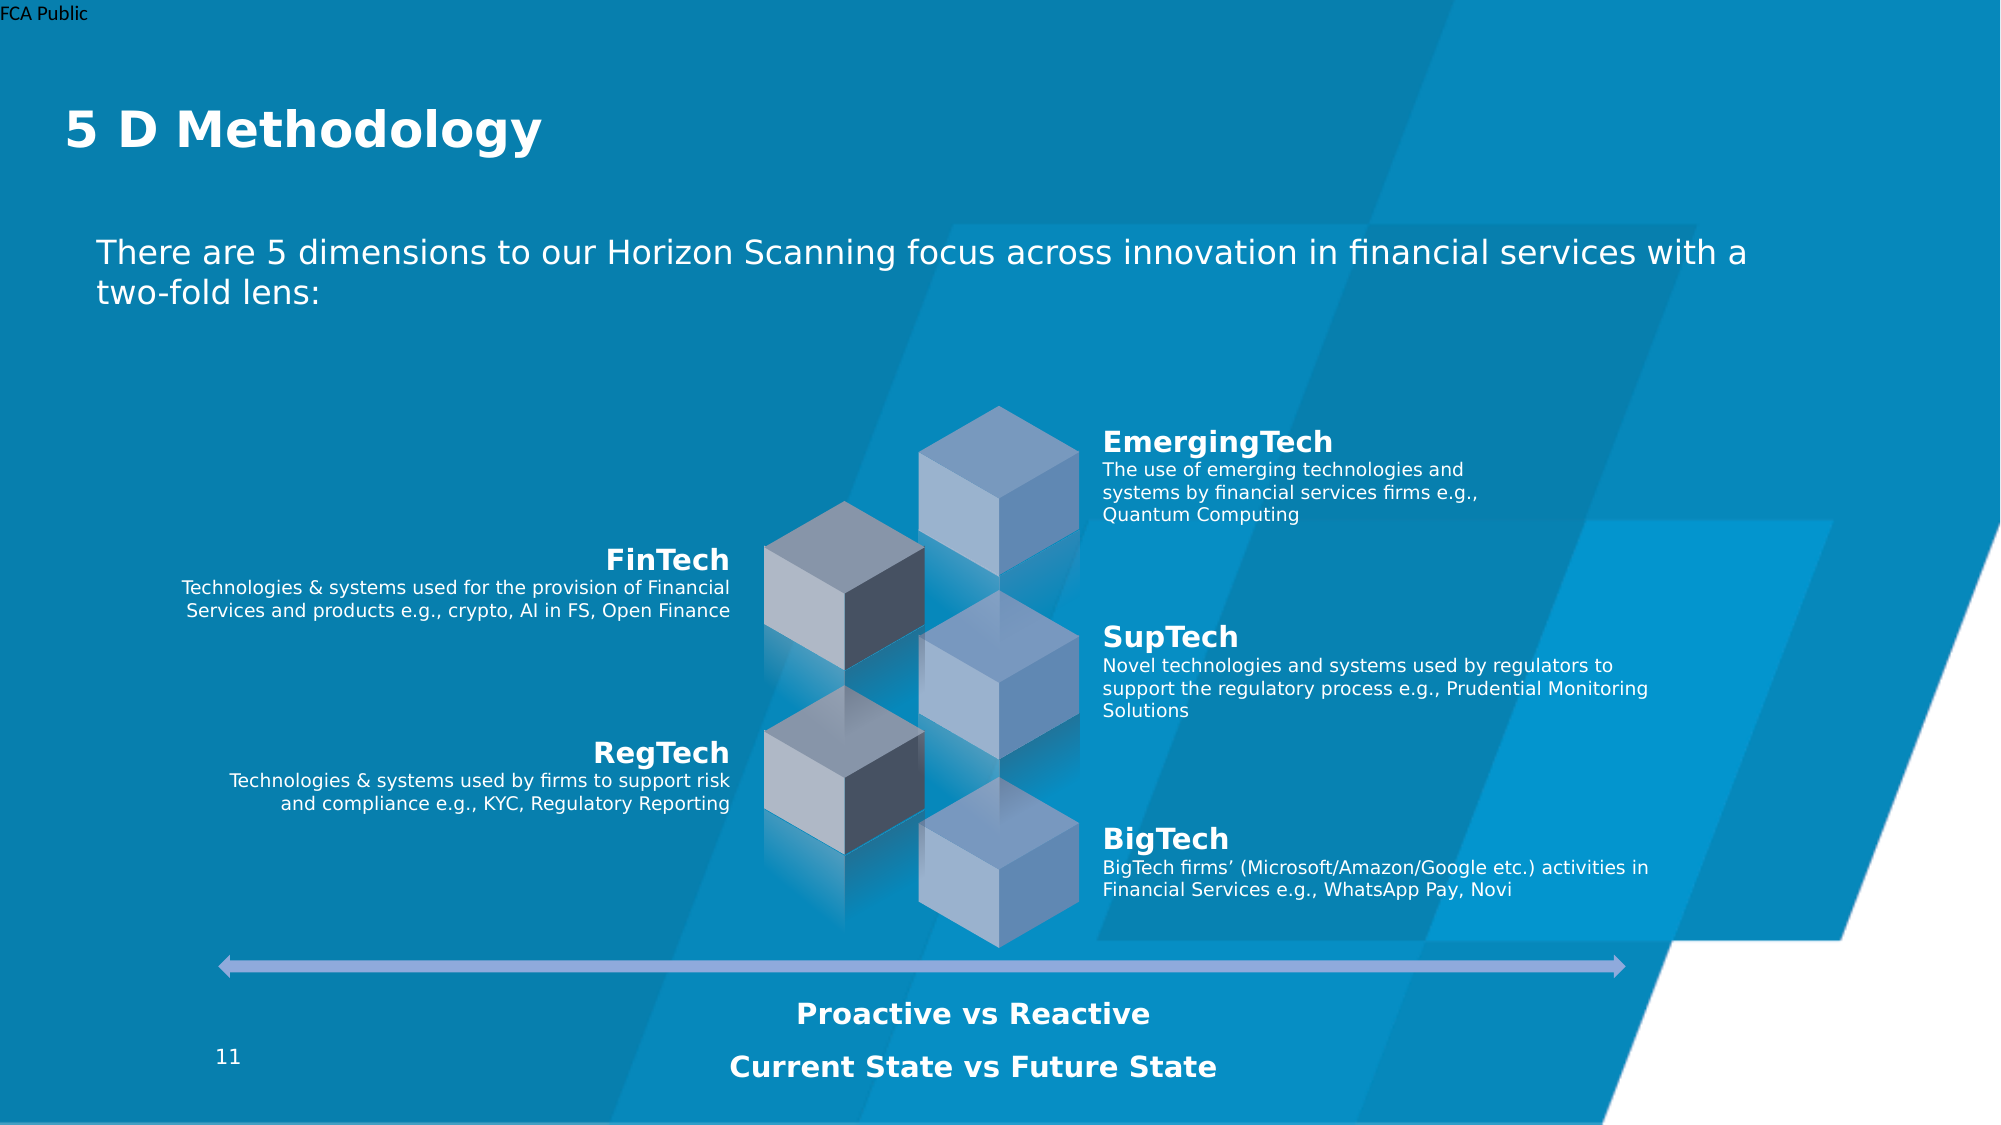

5 D Methodology
There are 5 dimensions to our Horizon Scanning focus across innovation in financial services with a two-fold lens:
EmergingTech
The use of emerging technologies and systems by financial services firms e.g., Quantum Computing

FinTech
Technologies & systems used for the provision of Financial Services and products e.g., crypto, AI in FS, Open Finance

SupTech
Novel technologies and systems used by regulators to support the regulatory process e.g., Prudential Monitoring Solutions

RegTech
Technologies & systems used by firms to support risk and compliance e.g., KYC, Regulatory Reporting

BigTech
BigTech firms’ (Microsoft/Amazon/Google etc.) activities in Financial Services e.g., WhatsApp Pay, Novi

Proactive vs Reactive
Current State vs Future State
11
11